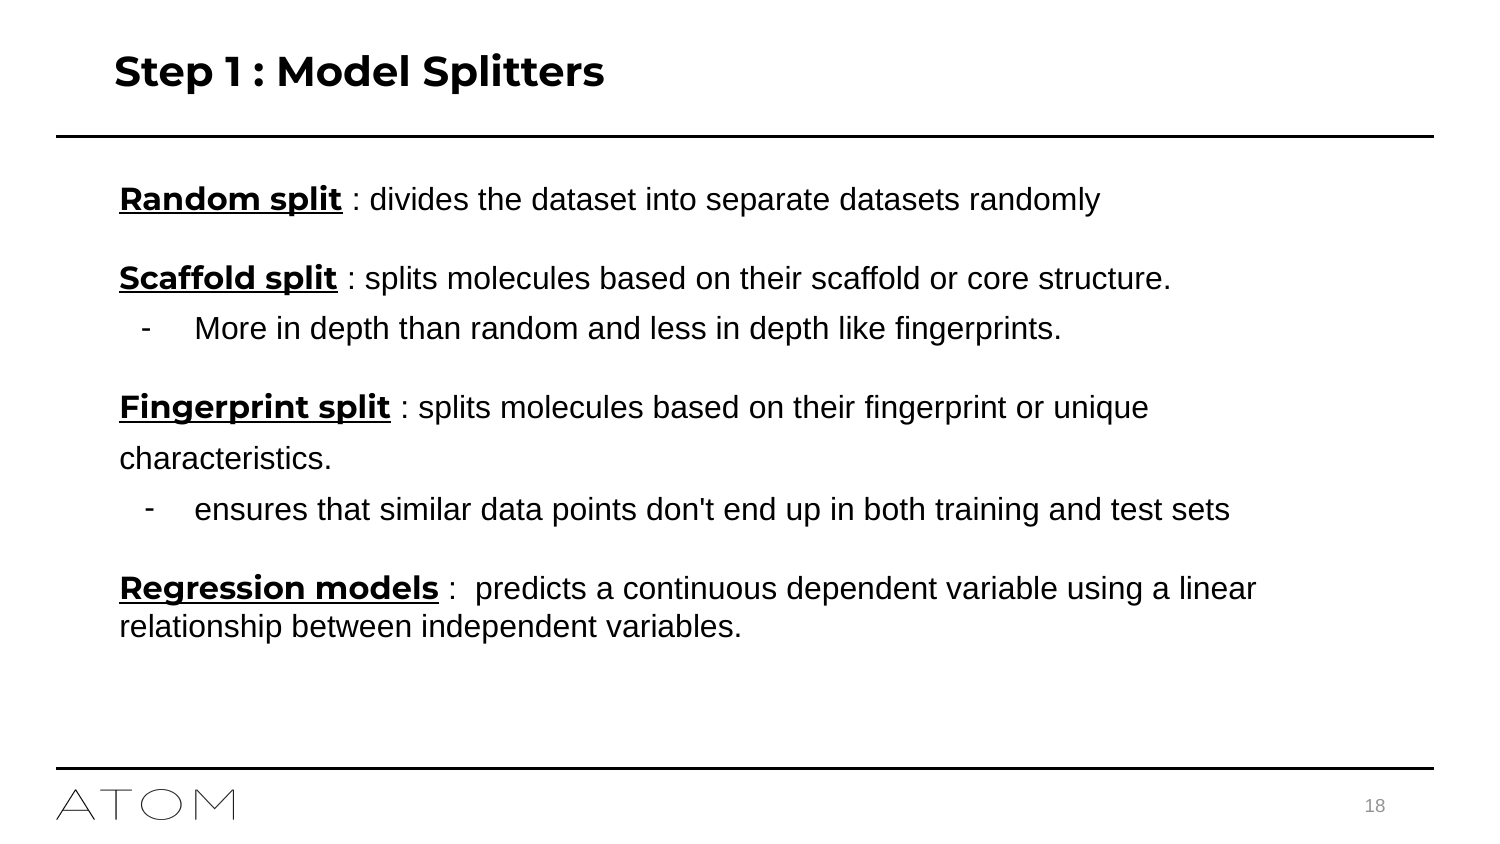

# Step 1 : Model Splitters
Random split : divides the dataset into separate datasets randomly

Scaffold split : splits molecules based on their scaffold or core structure.
More in depth than random and less in depth like fingerprints.

Fingerprint split : splits molecules based on their fingerprint or unique
characteristics.
ensures that similar data points don't end up in both training and test sets

Regression models :  predicts a continuous dependent variable using a linear relationship between independent variables.

18